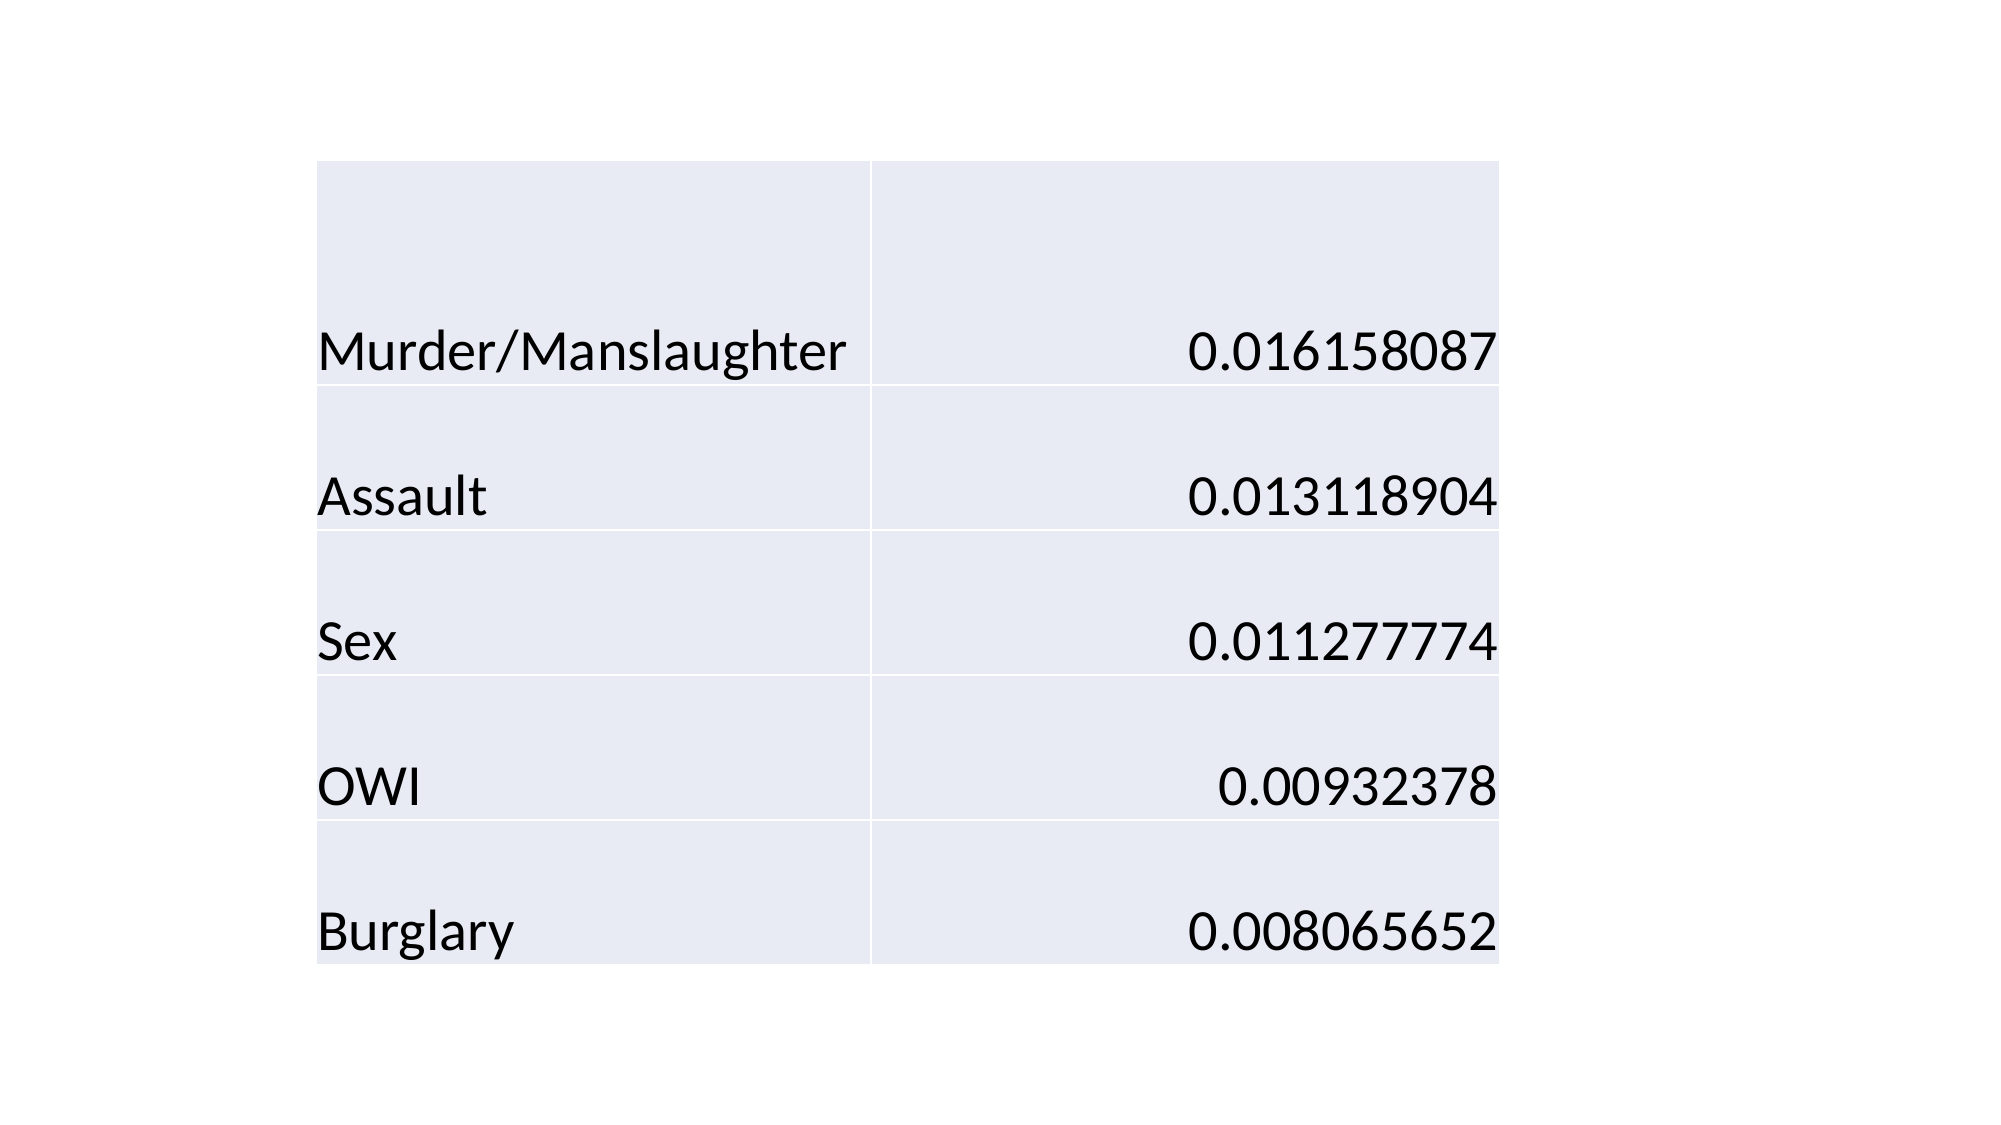

| Murder/Manslaughter | 0.016158087 |
| --- | --- |
| Assault | 0.013118904 |
| Sex | 0.011277774 |
| OWI | 0.00932378 |
| Burglary | 0.008065652 |